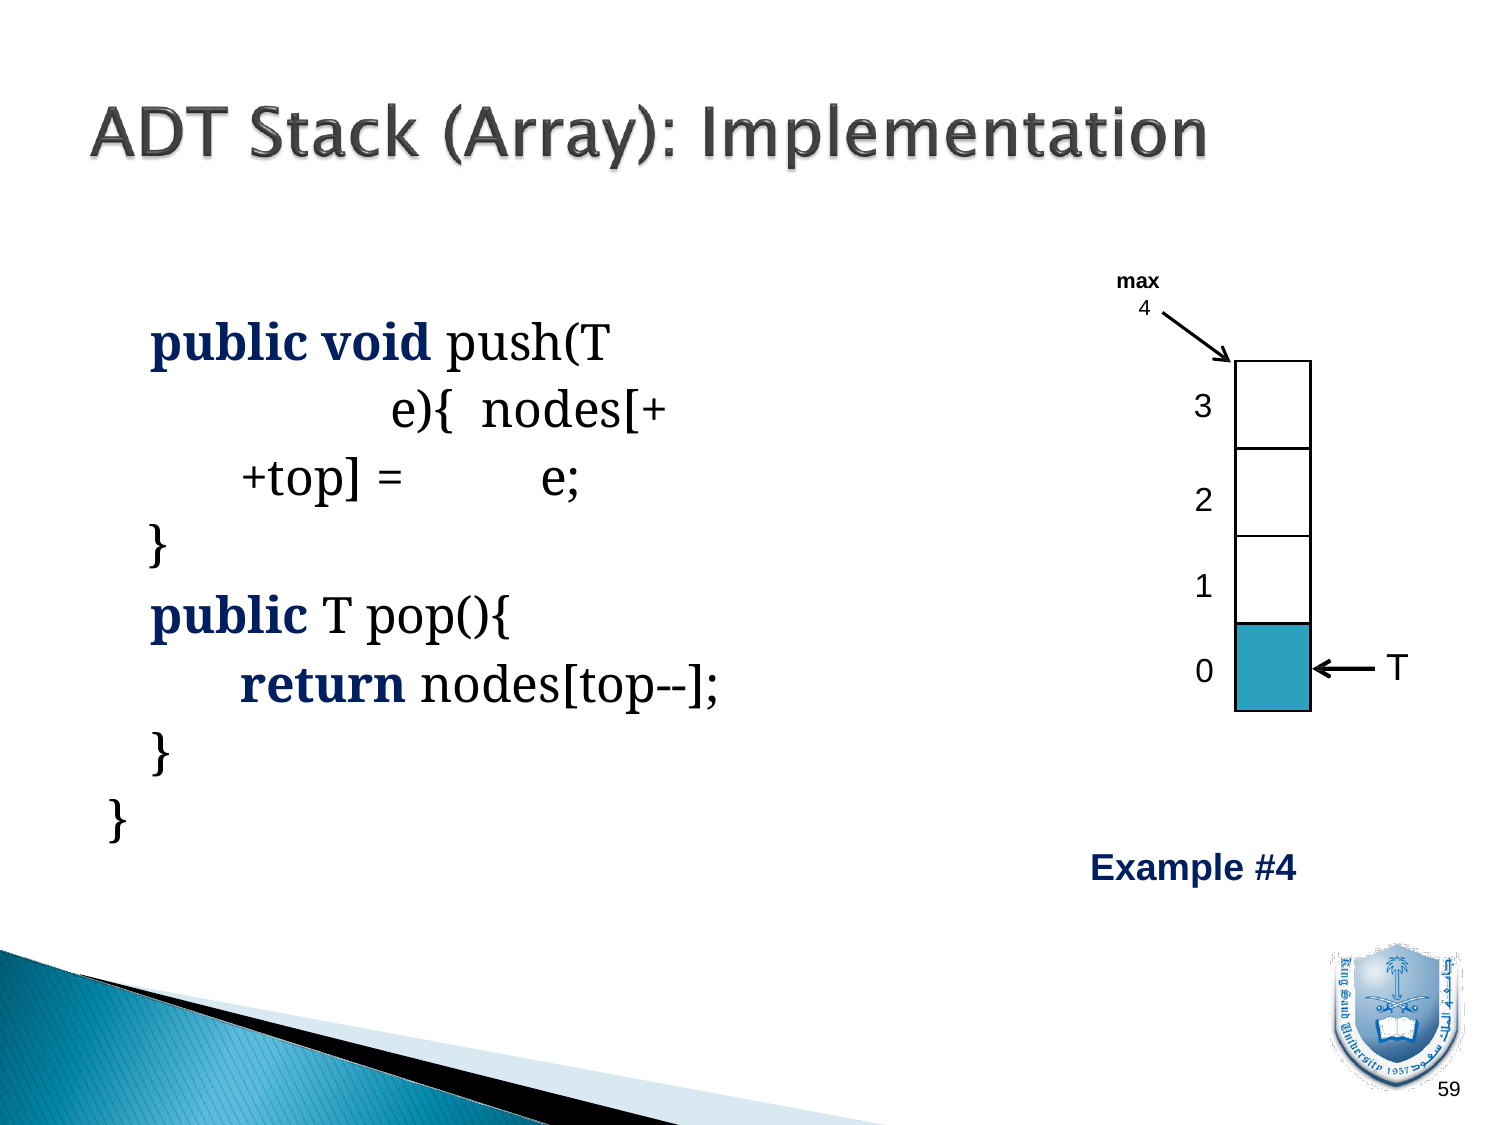

max  4
# public void push(T		e){  nodes[++top] =	e;
}

|  |
| --- |
|  |
|  |
|  |
3
2
1
public T pop(){
return nodes[top--];
}
}
T
0

Example #4

59